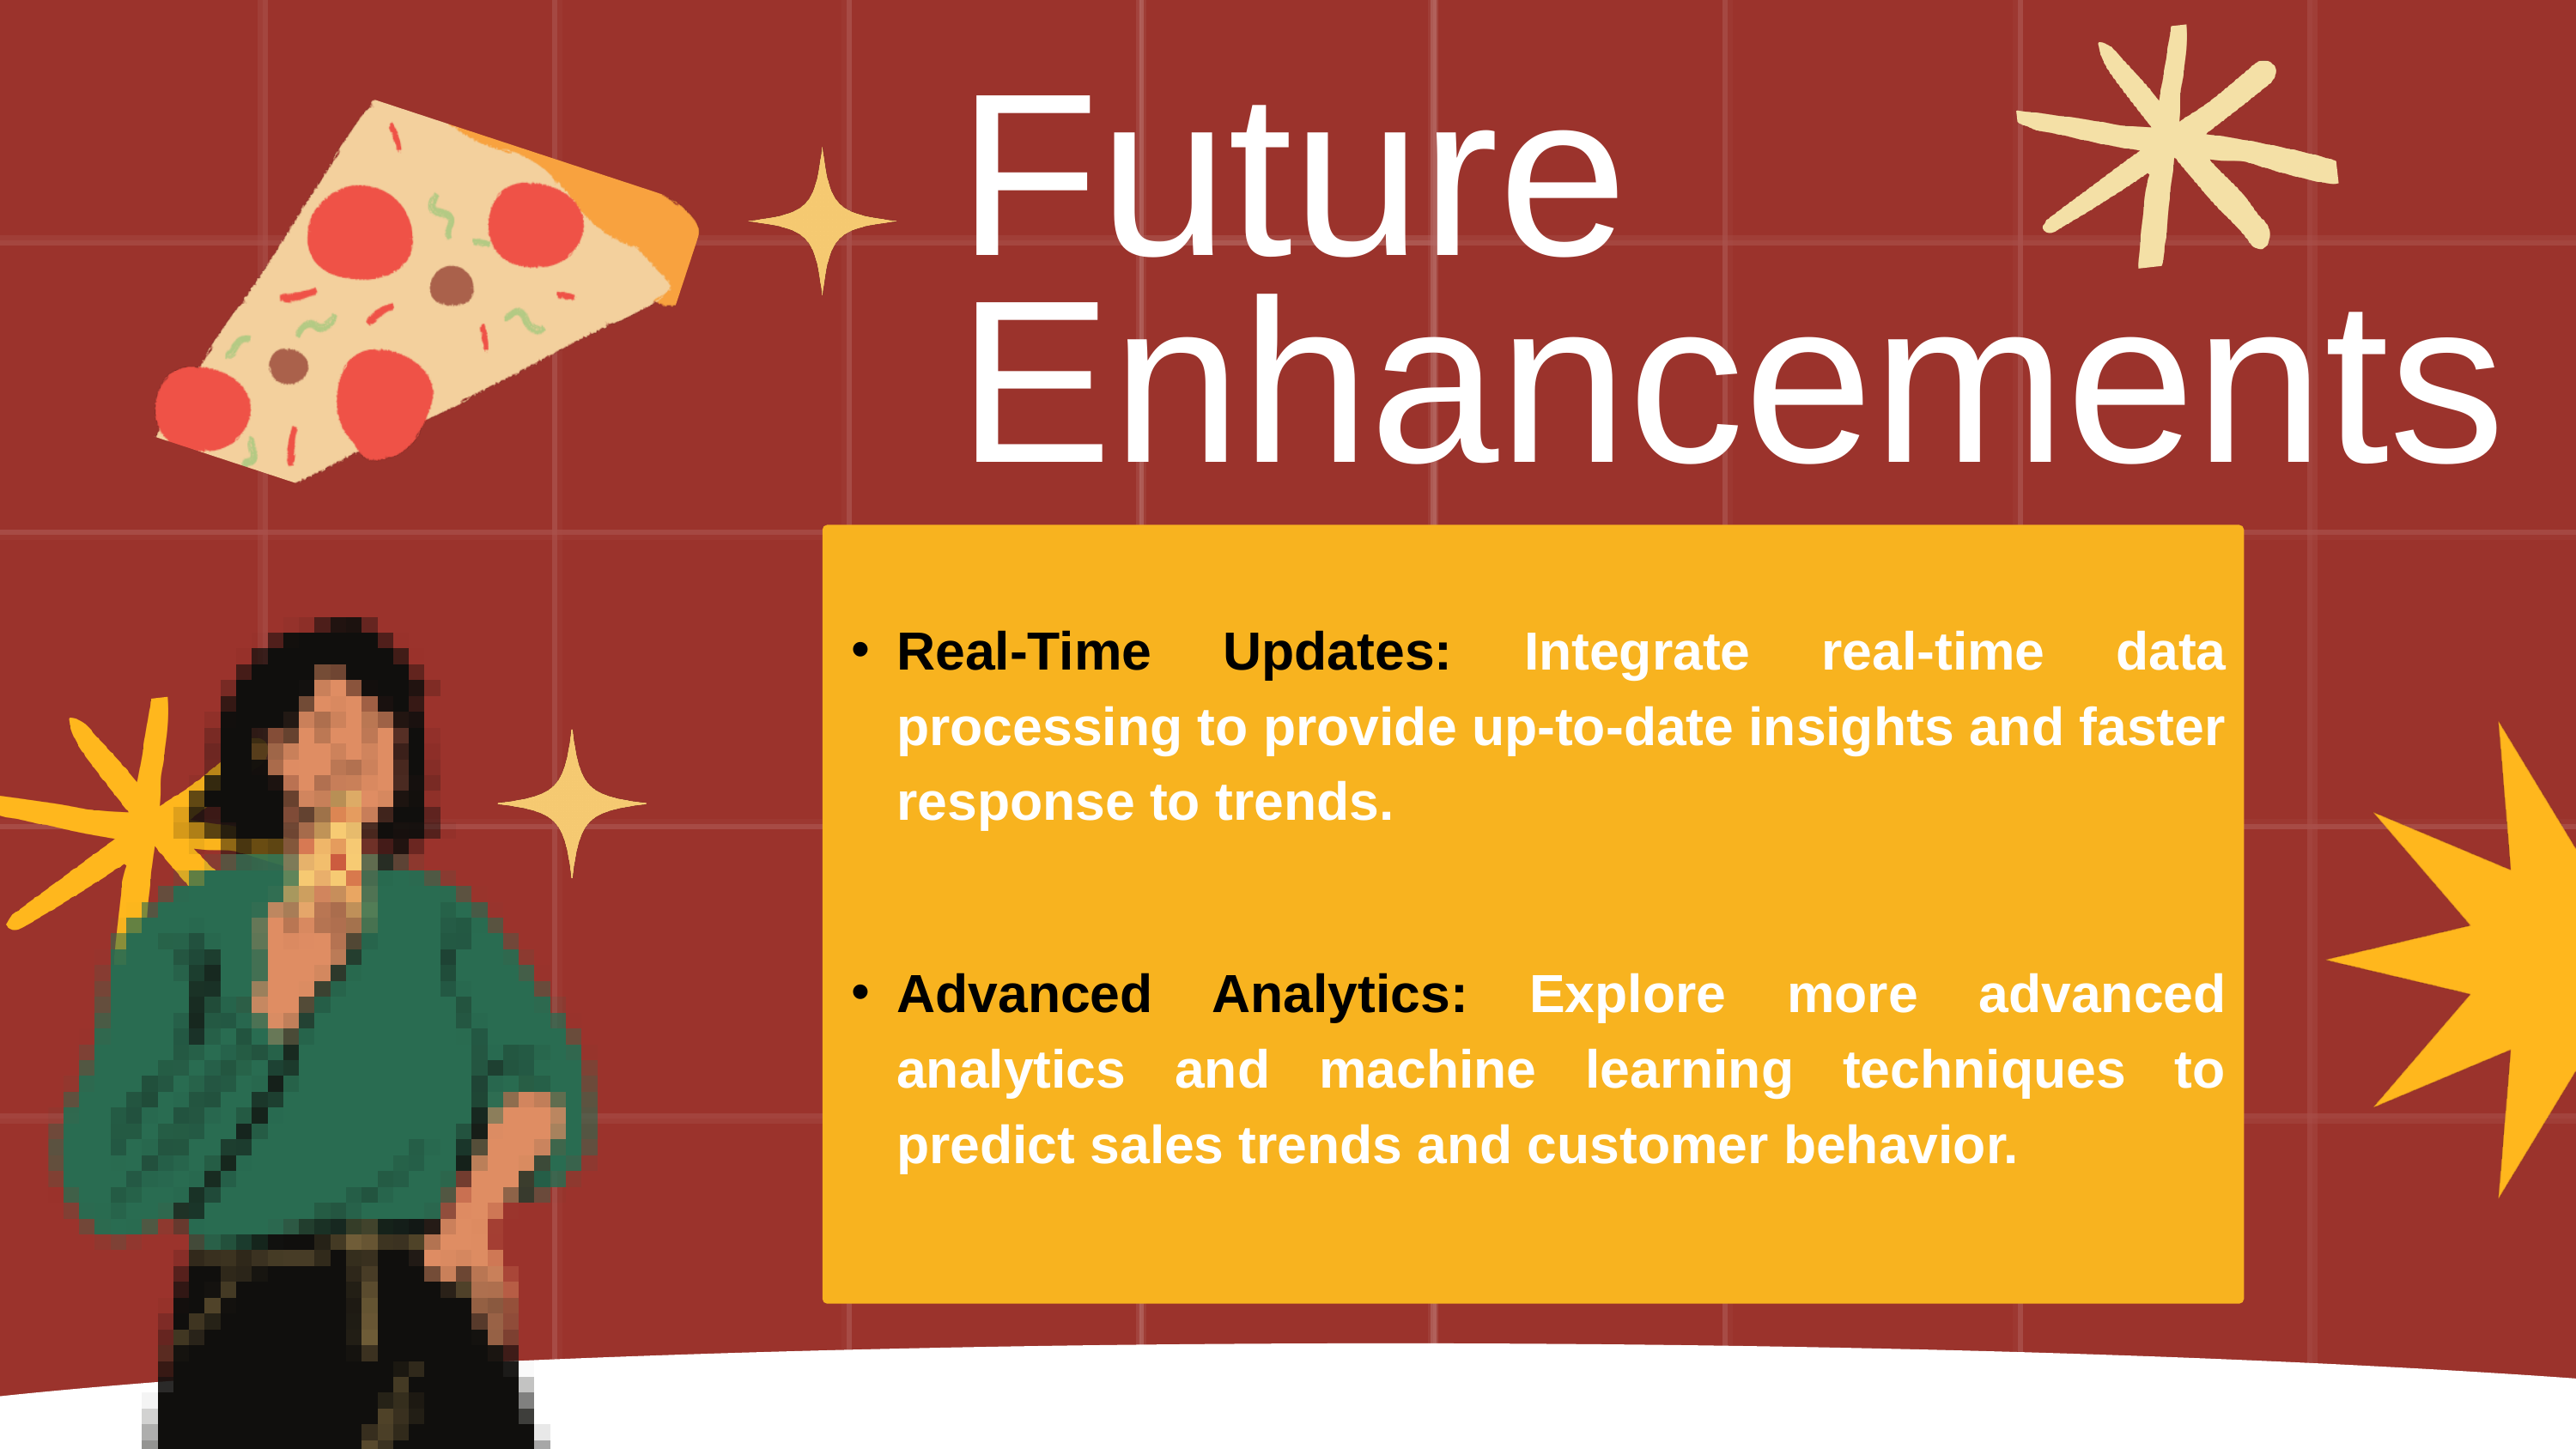

Future Enhancements

Real-Time Updates: Integrate real-time data processing to provide up-to-date insights and faster response to trends.

Advanced Analytics: Explore more advanced analytics and machine learning techniques to predict sales trends and customer behavior.